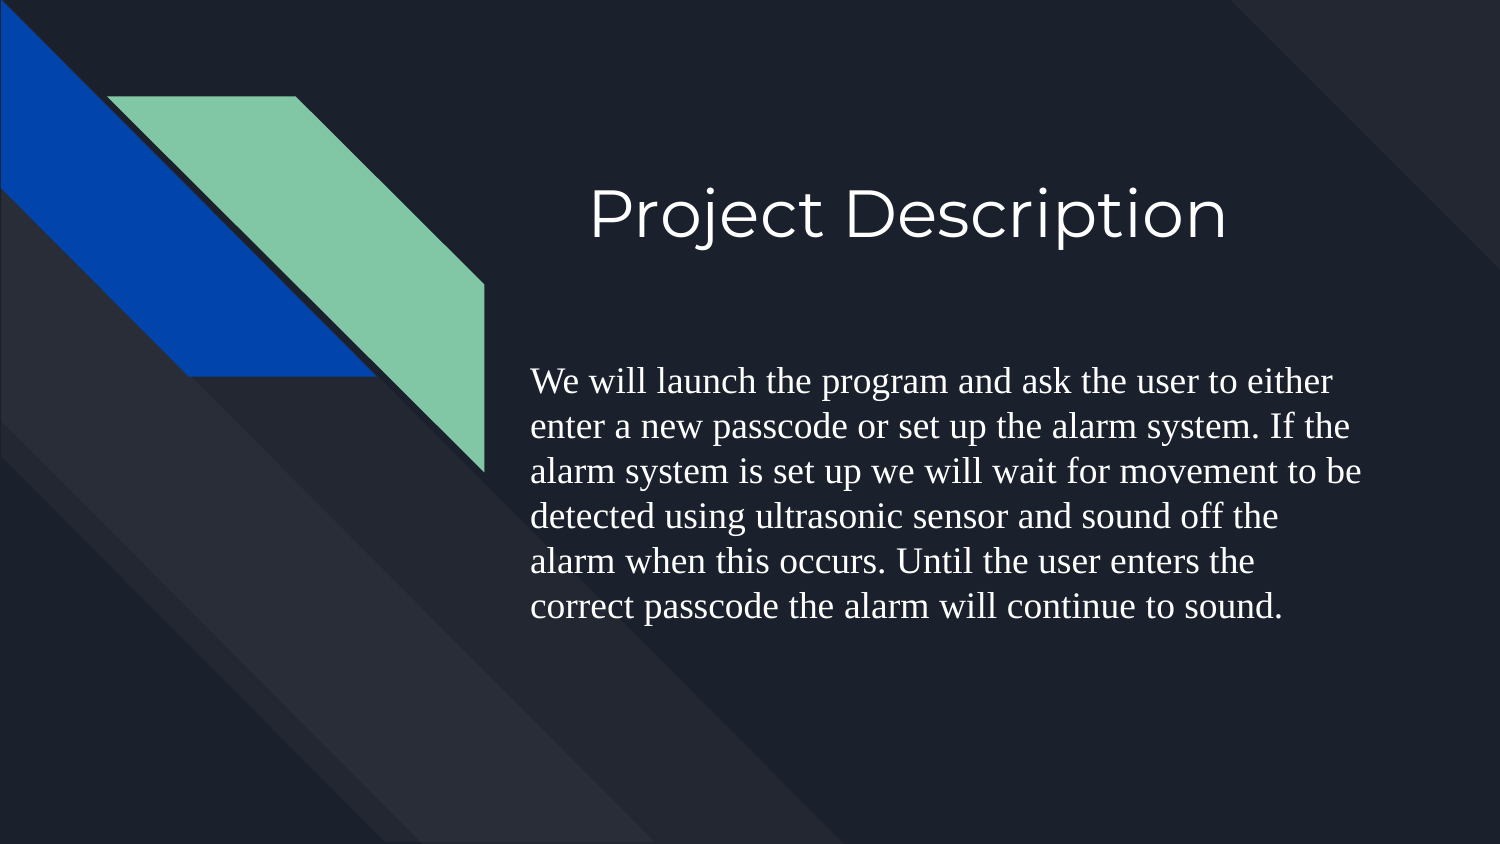

# Project Description
We will launch the program and ask the user to either enter a new passcode or set up the alarm system. If the alarm system is set up we will wait for movement to be detected using ultrasonic sensor and sound off the alarm when this occurs. Until the user enters the correct passcode the alarm will continue to sound.